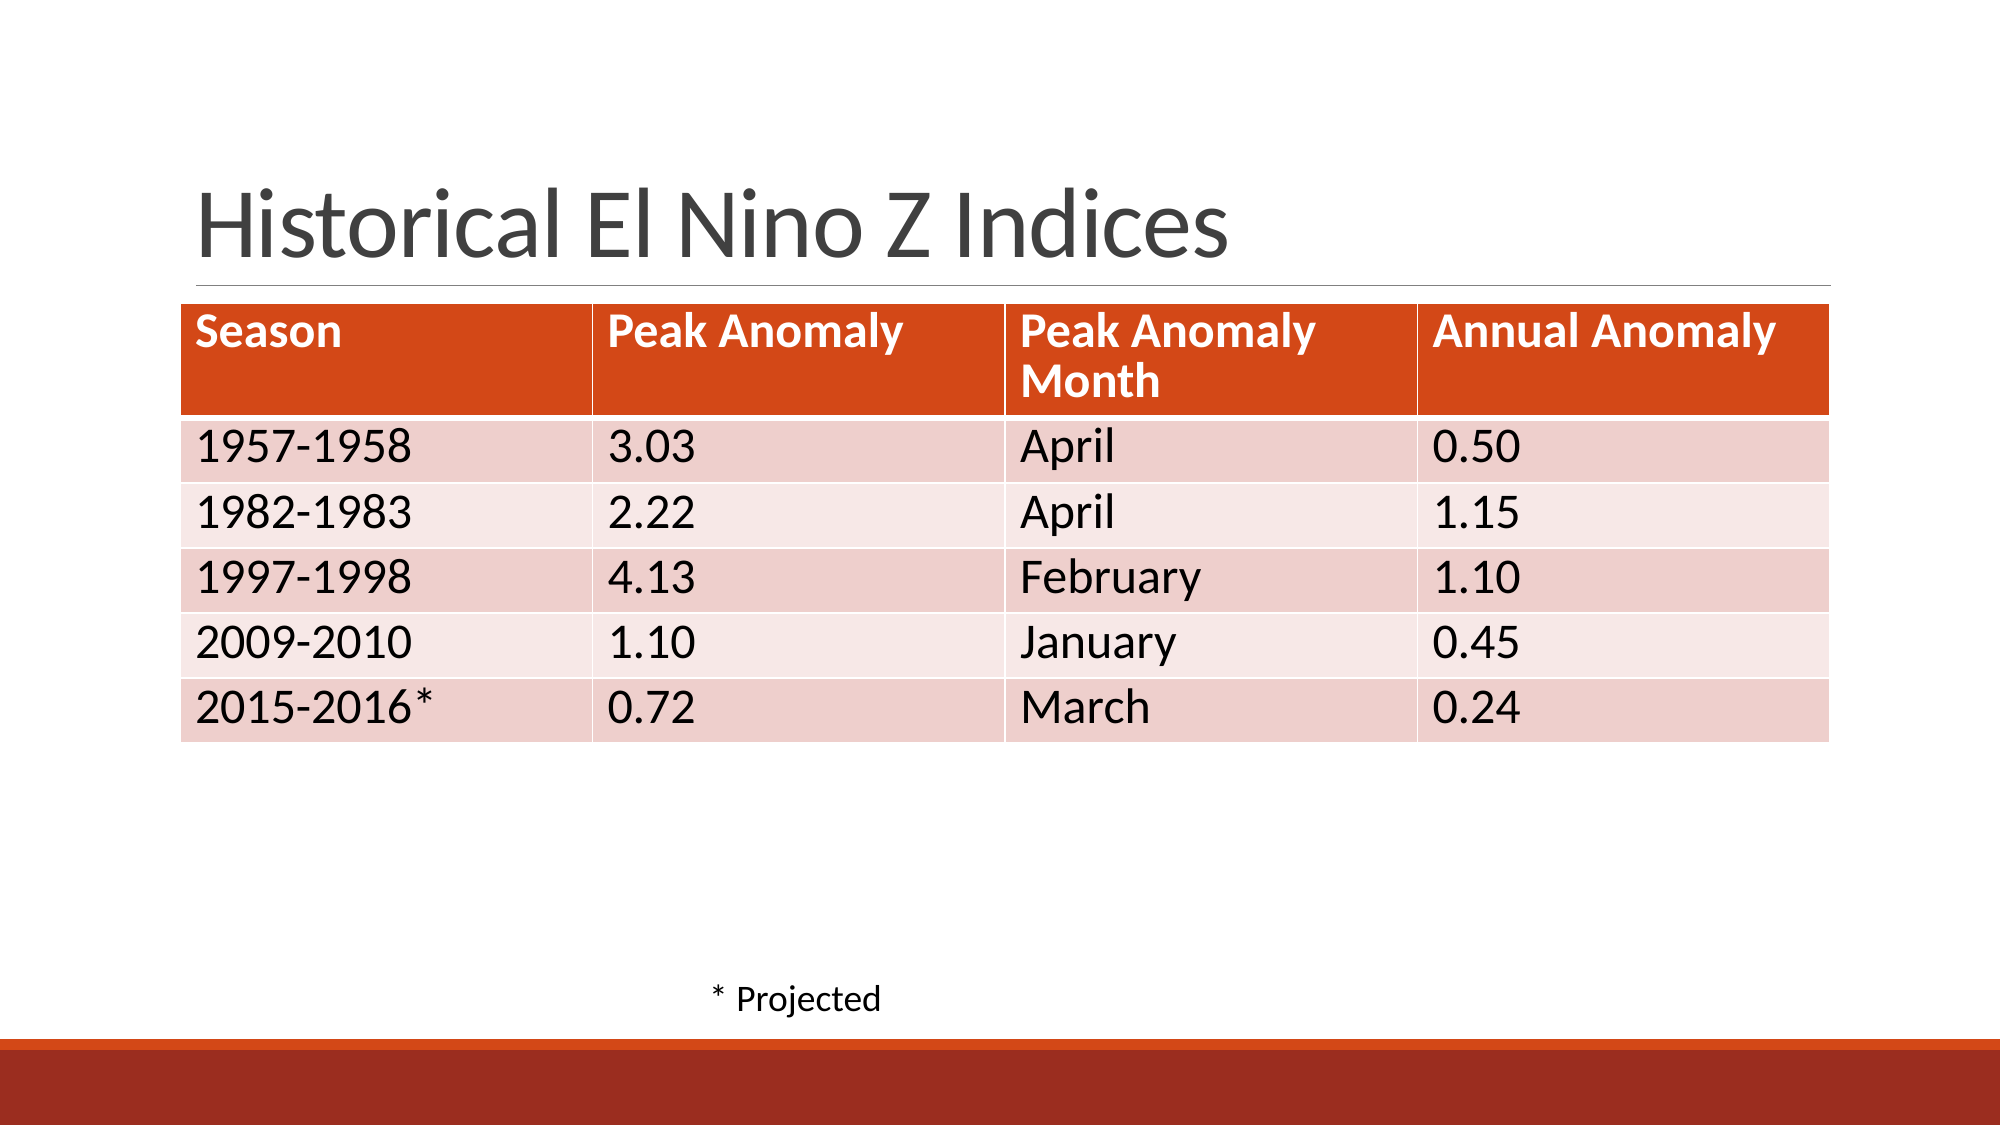

# Historical El Nino Z Indices
| Season | Peak Anomaly | Peak Anomaly Month | Annual Anomaly |
| --- | --- | --- | --- |
| 1957-1958 | 3.03 | April | 0.50 |
| 1982-1983 | 2.22 | April | 1.15 |
| 1997-1998 | 4.13 | February | 1.10 |
| 2009-2010 | 1.10 | January | 0.45 |
| 2015-2016\* | 0.72 | March | 0.24 |
* Projected